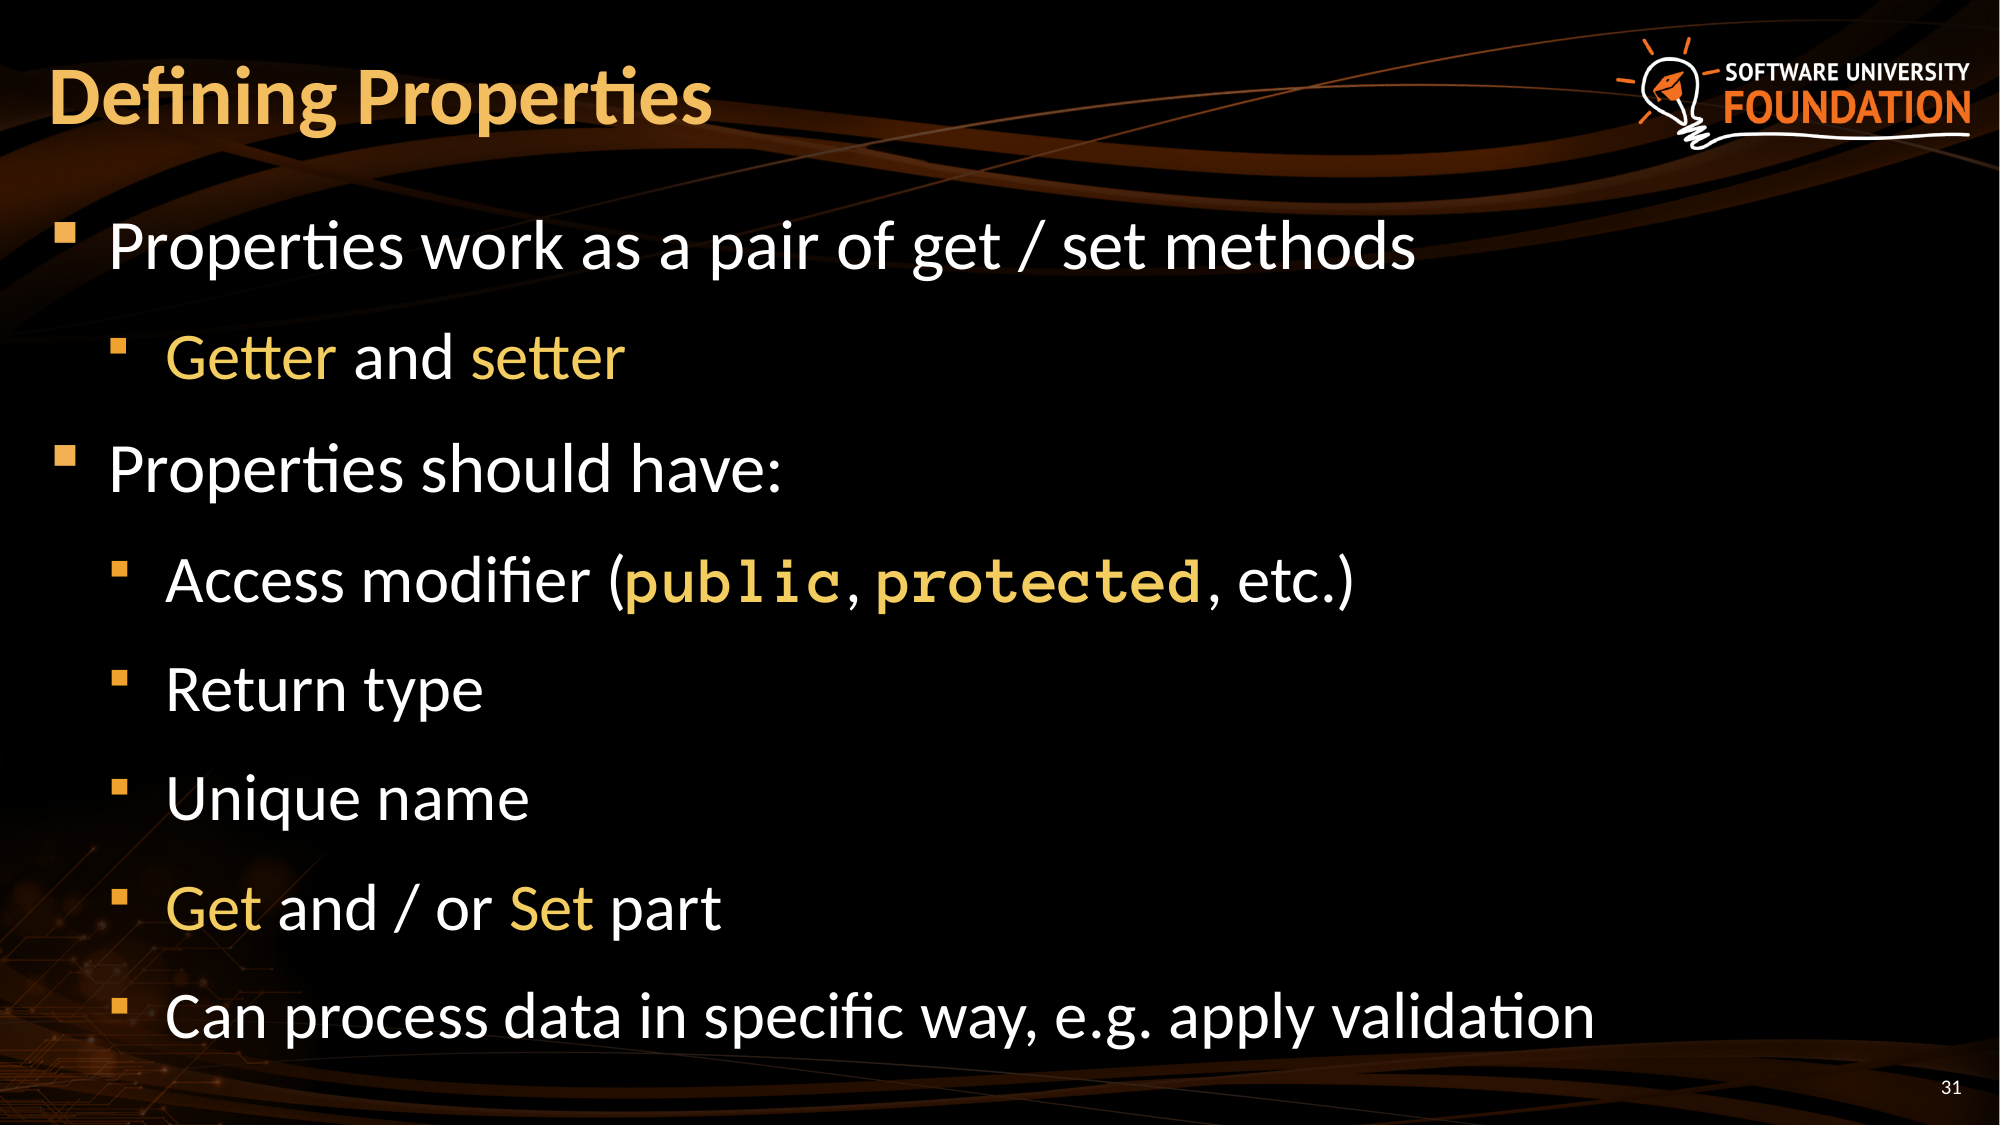

# Defining Properties
Properties work as a pair of get / set methods
Getter and setter
Properties should have:
Access modifier (public, protected, etc.)
Return type
Unique name
Get and / or Set part
Can process data in specific way, e.g. apply validation
31